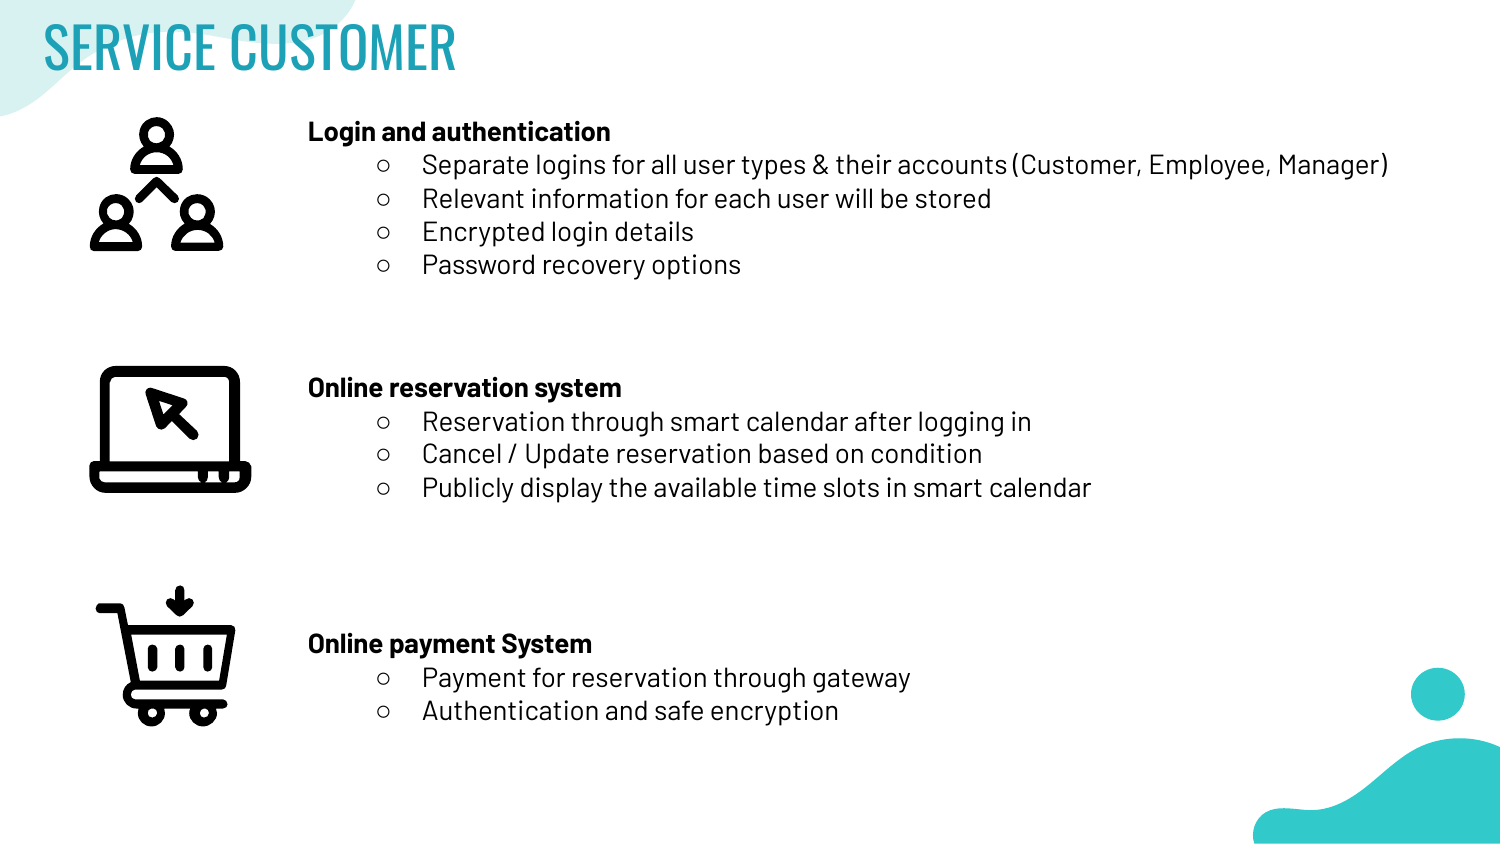

SERVICE CUSTOMER
Login and authentication
Separate logins for all user types & their accounts (Customer, Employee, Manager)
Relevant information for each user will be stored
Encrypted login details
Password recovery options

Online reservation system
Reservation through smart calendar after logging in
Cancel / Update reservation based on condition
Publicly display the available time slots in smart calendar

Online payment System
Payment for reservation through gateway
Authentication and safe encryption